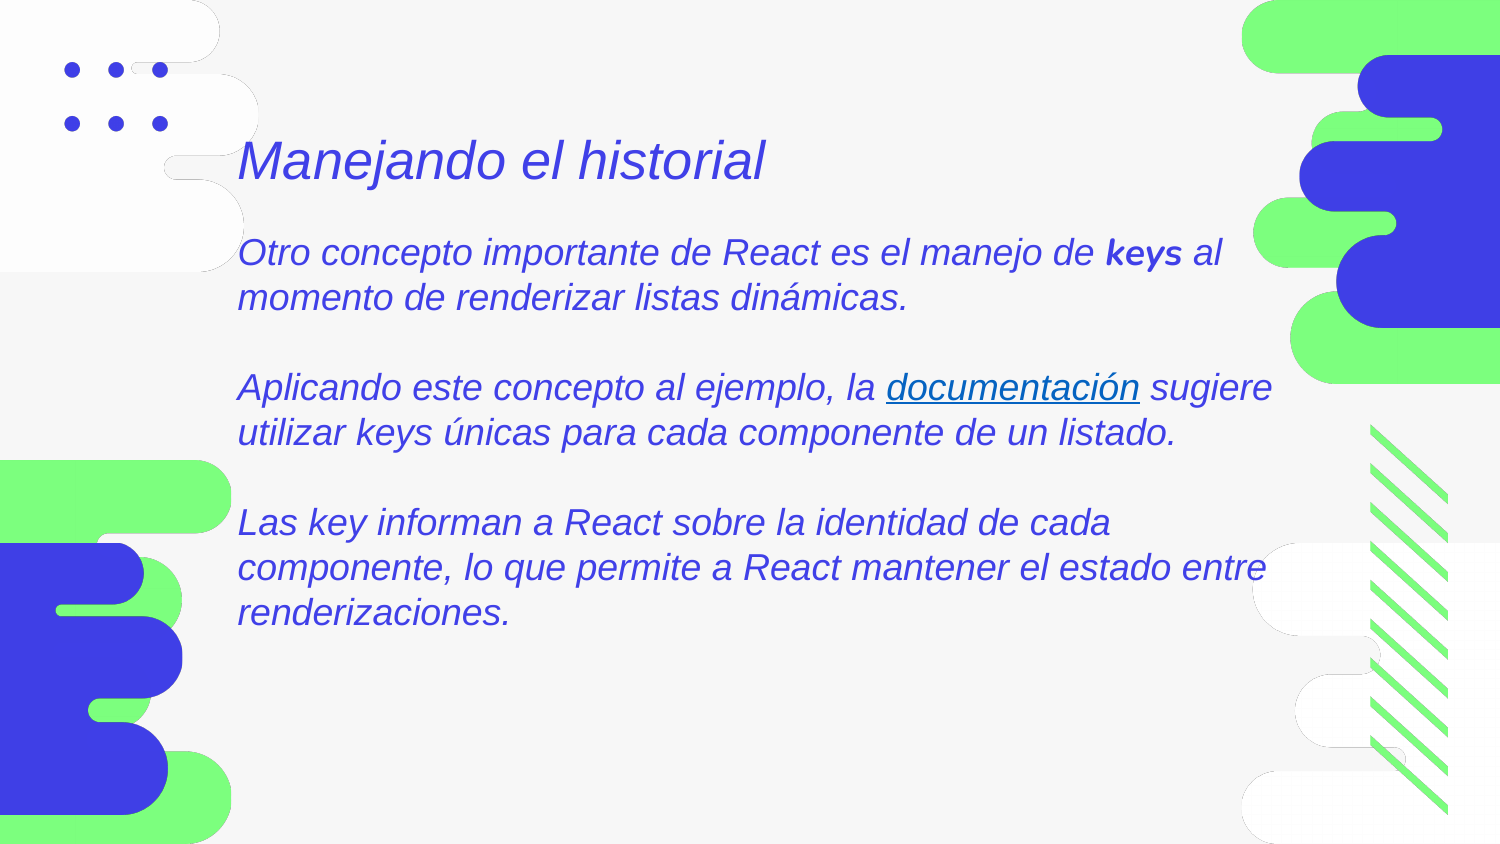

Manejando el historial
Otro concepto importante de React es el manejo de keys al momento de renderizar listas dinámicas.

Aplicando este concepto al ejemplo, la documentación sugiere utilizar keys únicas para cada componente de un listado.

Las key informan a React sobre la identidad de cada componente, lo que permite a React mantener el estado entre renderizaciones.